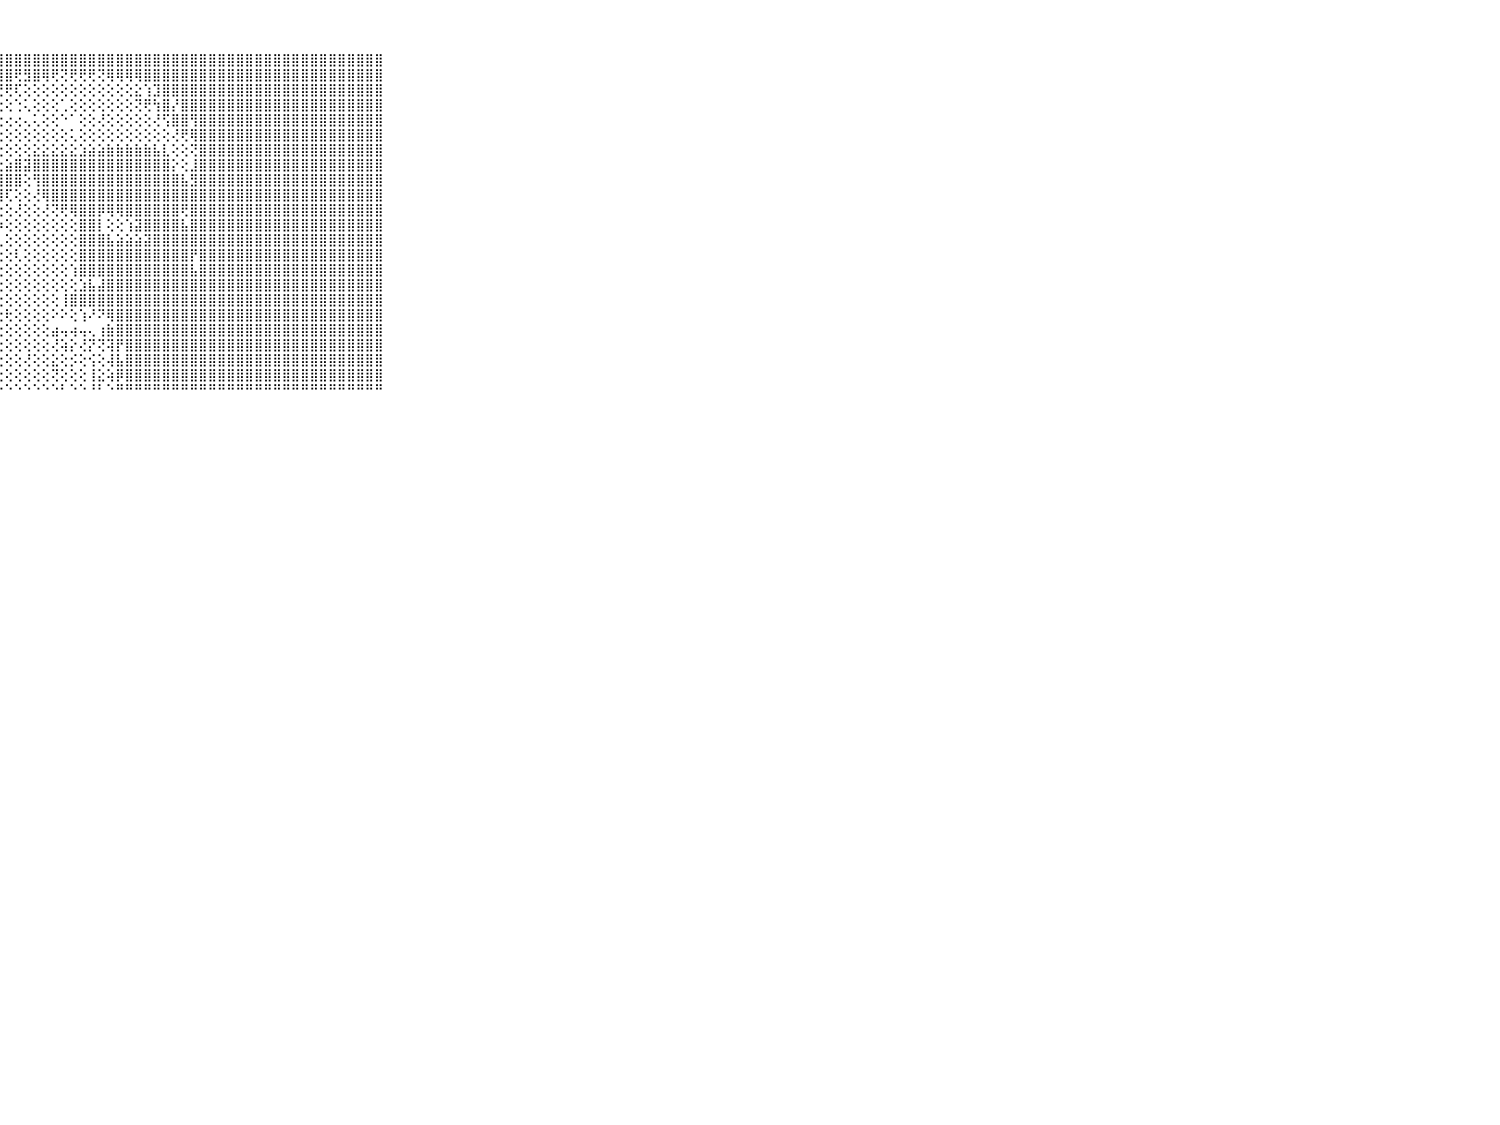

⠀⠀⠀⠀⠀⠀⠀⠀⠀⠀⠀⣿⣿⣿⣿⣿⣿⣿⣿⣿⣿⣿⣿⣿⣿⣿⣿⣿⣿⣿⣿⣿⣿⣿⣿⣿⣿⣿⣿⣿⣿⣿⣿⣿⣿⣿⣿⣿⣿⣿⣿⣿⣿⣿⣿⣿⣿⣿⣿⣿⣿⣿⣿⣿⣿⣿⣿⣿⣿⠀⠀⠀⠀⠀⠀⠀⠀⠀⠀⠀⠀
⠀⠀⠀⠀⠀⠀⠀⠀⠀⠀⠀⣿⣿⣿⣿⣿⣿⣿⣿⣿⣿⣿⣿⣿⣿⣿⣿⣿⣿⢟⣻⣿⢿⢟⢝⢟⢟⢟⢝⢿⢿⢿⢿⣿⣿⣿⣿⣿⣿⣿⣿⣿⣿⣿⣿⣿⣿⣿⣿⣿⣿⣿⣿⣿⣿⣿⣿⣿⣿⠀⠀⠀⠀⠀⠀⠀⠀⠀⠀⠀⠀
⠀⠀⠀⠀⠀⠀⠀⠀⠀⠀⠀⣿⣿⣿⣿⣿⣿⣿⣿⣿⣿⣿⣿⣿⣿⣿⢿⢟⢟⢏⢕⢕⢕⢕⢕⢕⢕⢕⢕⢕⢕⢕⣕⢱⣹⣿⣿⣿⣿⣿⣿⣿⣿⣿⣿⣿⣿⣿⣿⣿⣿⣿⣿⣿⣿⣿⣿⣿⣿⠀⠀⠀⠀⠀⠀⠀⠀⠀⠀⠀⠀
⠀⠀⠀⠀⠀⠀⠀⠀⠀⠀⠀⣿⣿⣿⣿⣿⣿⣿⣿⣿⣿⣿⣿⣿⣿⣏⡕⢕⢕⢑⢅⢕⢕⢕⢁⢕⢕⢕⢕⢕⢕⢕⢝⢟⢳⣿⡜⣿⣿⣿⣿⣿⣿⣿⣿⣿⣿⣿⣿⣿⣿⣿⣿⣿⣿⣿⣿⣿⣿⠀⠀⠀⠀⠀⠀⠀⠀⠀⠀⠀⠀
⠀⠀⠀⠀⠀⠀⠀⠀⠀⠀⠀⣿⣿⣿⣿⣿⣿⣿⣿⣿⣿⣿⣿⣿⢟⢝⢕⢕⢔⢔⢄⢅⢕⢕⠑⠁⢕⢕⢜⢕⢕⢕⢕⢕⢜⢫⣿⣿⢻⣿⣿⣿⣿⣿⣿⣿⣿⣿⣿⣿⣿⣿⣿⣿⣿⣿⣿⣿⣿⠀⠀⠀⠀⠀⠀⠀⠀⠀⠀⠀⠀
⠀⠀⠀⠀⠀⠀⠀⠀⠀⠀⠀⣿⣿⣿⣿⣿⣿⣿⣿⣿⣿⣿⣿⢝⢕⢕⢕⢕⢕⢕⢕⢕⢕⢕⢕⢅⢕⢕⢕⢕⢕⢕⢕⢕⢕⢕⢜⢟⢿⣿⣿⣿⣿⣿⣿⣿⣿⣿⣿⣿⣿⣿⣿⣿⣿⣿⣿⣿⣿⠀⠀⠀⠀⠀⠀⠀⠀⠀⠀⠀⠀
⠀⠀⠀⠀⠀⠀⠀⠀⠀⠀⠀⣿⣿⣿⣿⣿⣿⣿⣿⣿⣿⣾⡣⡵⢇⢕⢕⢕⢕⢕⢕⣕⣕⣕⣕⣕⣱⣵⣵⣷⣷⣷⣷⣷⣧⣇⢕⢕⢝⣿⣿⣿⣿⣿⣿⣿⣿⣿⣿⣿⣿⣿⣿⣿⣿⣿⣿⣿⣿⠀⠀⠀⠀⠀⠀⠀⠀⠀⠀⠀⠀
⠀⠀⠀⠀⠀⠀⠀⠀⠀⠀⠀⣿⣿⣿⣿⣿⣿⣿⣿⣿⣿⣿⣷⢕⢕⢕⢕⣕⣵⣿⣽⣿⣿⣿⣿⣿⣿⣿⣿⣿⣿⣿⣿⣿⣿⣿⡕⢕⣸⣿⣿⣿⣿⣿⣿⣿⣿⣿⣿⣿⣿⣿⣿⣿⣿⣿⣿⣿⣿⠀⠀⠀⠀⠀⠀⠀⠀⠀⠀⠀⠀
⠀⠀⠀⠀⠀⠀⠀⠀⠀⠀⠀⣿⣿⣿⣿⣿⣿⣿⣿⣿⣿⣿⡇⢕⢕⢕⣼⣿⣿⣿⢕⢻⣿⣿⣿⣿⣿⣿⣿⣿⣿⣿⣿⣿⣿⣿⣿⣧⣻⣿⣿⣿⣿⣿⣿⣿⣿⣿⣿⣿⣿⣿⣿⣿⣿⣿⣿⣿⣿⠀⠀⠀⠀⠀⠀⠀⠀⠀⠀⠀⠀
⠀⠀⠀⠀⠀⠀⠀⠀⠀⠀⠀⣿⣿⣿⣿⣿⣿⣿⣿⣿⣿⣿⡇⢕⢕⢕⢹⢿⢏⢕⢕⢜⢿⣿⣿⣿⣿⣿⣿⣿⣿⣿⣿⣿⣿⣿⣿⣿⣿⣿⣿⣿⣿⣿⣿⣿⣿⣿⣿⣿⣿⣿⣿⣿⣿⣿⣿⣿⣿⠀⠀⠀⠀⠀⠀⠀⠀⠀⠀⠀⠀
⠀⠀⠀⠀⠀⠀⠀⠀⠀⠀⠀⣿⣿⣿⣿⣿⣿⣿⣿⣿⣿⣿⡇⢕⢕⢱⣏⢕⢕⢜⢕⢕⢜⢝⢟⢿⣿⣿⡿⢿⢿⣿⣿⣿⣿⣿⣿⢟⣿⣿⣿⣿⣿⣿⣿⣿⣿⣿⣿⣿⣿⣿⣿⣿⣿⣿⣿⣿⣿⠀⠀⠀⠀⠀⠀⠀⠀⠀⠀⠀⠀
⠀⠀⠀⠀⠀⠀⠀⠀⠀⠀⠀⣿⣿⣿⣿⣿⣿⣿⣿⣿⣿⣿⡇⢕⢕⣾⢕⡱⢕⢕⢕⢕⢕⢕⢕⢕⣿⣿⡇⢕⢕⢱⣽⣿⣿⣿⣿⣧⣿⣿⣿⣿⣿⣿⣿⣿⣿⣿⣿⣿⣿⣿⣿⣿⣿⣿⣿⣿⣿⠀⠀⠀⠀⠀⠀⠀⠀⠀⠀⠀⠀
⠀⠀⠀⠀⠀⠀⠀⠀⠀⠀⠀⣿⣿⣿⣿⣿⣿⣿⣿⣿⣿⣿⣷⢕⢕⣿⡿⢇⢕⢕⢕⢕⢕⢕⢕⢕⣿⣿⣿⣧⣵⣵⣵⣽⣿⣿⣿⣿⣿⣿⣿⣿⣿⣿⣿⣿⣿⣿⣿⣿⣿⣿⣿⣿⣿⣿⣿⣿⣿⠀⠀⠀⠀⠀⠀⠀⠀⠀⠀⠀⠀
⠀⠀⠀⠀⠀⠀⠀⠀⠀⠀⠀⣿⣿⣿⣿⣿⣿⣿⣿⣿⣿⢝⡕⢕⣼⣿⣿⢕⢕⢇⢕⢕⢕⢕⢕⢕⣿⣿⣿⣿⣿⣿⣿⣿⣿⣿⣿⣿⡟⣿⣿⣿⣿⣿⣿⣿⣿⣿⣿⣿⣿⣿⣿⣿⣿⣿⣿⣿⣿⠀⠀⠀⠀⠀⠀⠀⠀⠀⠀⠀⠀
⠀⠀⠀⠀⠀⠀⠀⠀⠀⠀⠀⣿⣿⣿⣿⣿⣿⣿⣿⣿⣿⣷⡏⢕⢸⡿⢱⢕⢕⢕⢕⢕⢕⢕⢕⢱⣿⣿⣿⣿⣿⣿⣿⣿⣿⣿⣿⣿⣧⣿⣿⣿⣿⣿⣿⣿⣿⣿⣿⣿⣿⣿⣿⣿⣿⣿⣿⣿⣿⠀⠀⠀⠀⠀⠀⠀⠀⠀⠀⠀⠀
⠀⠀⠀⠀⠀⠀⠀⠀⠀⠀⠀⣿⣿⣿⣿⣿⣿⣿⣿⣿⣿⣿⣵⣕⢜⢧⢕⢕⢕⢕⢕⢕⢕⢕⢕⢕⣱⣧⣼⣿⣿⣿⣿⣿⣿⣿⣿⣿⣿⣿⣿⣿⣿⣿⣿⣿⣿⣿⣿⣿⣿⣿⣿⣿⣿⣿⣿⣿⣿⠀⠀⠀⠀⠀⠀⠀⠀⠀⠀⠀⠀
⠀⠀⠀⠀⠀⠀⠀⠀⠀⠀⠀⣿⣿⣿⣿⣿⣿⣿⣿⣿⣿⣿⣿⣿⢇⢱⢜⢕⢕⢕⢕⢕⢕⢕⢸⣿⣿⣿⣿⣿⣿⣿⣿⣿⣿⣿⣿⣿⣿⣿⣿⣿⣿⣿⣿⣿⣿⣿⣿⣿⣿⣿⣿⣿⣿⣿⣿⣿⣿⠀⠀⠀⠀⠀⠀⠀⠀⠀⠀⠀⠀
⠀⠀⠀⠀⠀⠀⠀⠀⠀⠀⠀⣿⣿⣿⣿⣿⣿⣿⣿⣿⣿⣿⣿⣿⣿⣿⢯⣕⢗⢕⢕⢕⢕⠕⠕⢕⢱⠜⠝⢿⣿⣿⣿⣿⣿⣿⣿⣿⣿⣿⣿⣿⣿⣿⣿⣿⣿⣿⣿⣿⣿⣿⣿⣿⣿⣿⣿⣿⣿⠀⠀⠀⠀⠀⠀⠀⠀⠀⠀⠀⠀
⠀⠀⠀⠀⠀⠀⠀⠀⠀⠀⠀⣿⣿⣿⣿⣿⣿⣿⣿⣿⣿⣿⣿⣿⣿⣿⢇⢕⢕⢕⢕⢕⢕⣴⢤⢴⢤⢄⢰⣷⣿⣿⣿⣿⣿⣿⣿⣿⣿⣿⣿⣿⣿⣿⣿⣿⣿⣿⣿⣿⣿⣿⣿⣿⣿⣿⣿⣿⣿⠀⠀⠀⠀⠀⠀⠀⠀⠀⠀⠀⠀
⠀⠀⠀⠀⠀⠀⠀⠀⠀⠀⠀⣿⣿⣿⣿⣿⣿⣿⣿⣿⣿⣿⣿⣿⣿⣿⢜⢕⢕⢕⢕⢕⢕⢜⢵⡕⢜⡝⢝⢽⡟⣿⣿⣿⣿⣿⣿⣿⣿⣿⣿⣿⣿⣿⣿⣿⣿⣿⣿⣿⣿⣿⣿⣿⣿⣿⣿⣿⣿⠀⠀⠀⠀⠀⠀⠀⠀⠀⠀⠀⠀
⠀⠀⠀⠀⠀⠀⠀⠀⠀⠀⠀⣿⣿⣿⣿⣿⣿⣿⣿⣿⣿⣿⣿⡿⣿⣿⢕⢕⢕⢕⢜⢕⢕⣕⢕⡪⢕⢪⢕⢼⣧⣿⣿⣿⣿⣿⣿⣿⣿⣿⣿⣿⣿⣿⣿⣿⣿⣿⣿⣿⣿⣿⣿⣿⣿⣿⣿⣿⣿⠀⠀⠀⠀⠀⠀⠀⠀⠀⠀⠀⠀
⠀⠀⠀⠀⠀⠀⠀⠀⠀⠀⠀⣿⣿⣿⣿⣿⣿⣿⣿⣿⣿⡿⢻⢱⣿⣷⢕⢕⢕⢕⢕⢕⢕⢝⢕⢕⢕⢸⣕⢵⡿⣿⣿⣿⣿⣿⣿⣿⣿⣿⣿⣿⣿⣿⣿⣿⣿⣿⣿⣿⣿⣿⣿⣿⣿⣿⣿⣿⣿⠀⠀⠀⠀⠀⠀⠀⠀⠀⠀⠀⠀
⠀⠀⠀⠀⠀⠀⠀⠀⠀⠀⠀⠛⠛⠛⠛⠛⠛⠛⠛⠛⠙⠑⠑⠘⠛⠛⠑⠑⠑⠑⠑⠑⠑⠑⠃⠑⠑⠘⠃⠑⠛⠛⠛⠛⠛⠛⠛⠛⠛⠛⠛⠛⠛⠛⠛⠛⠛⠛⠛⠛⠛⠛⠛⠛⠛⠛⠛⠛⠛⠀⠀⠀⠀⠀⠀⠀⠀⠀⠀⠀⠀